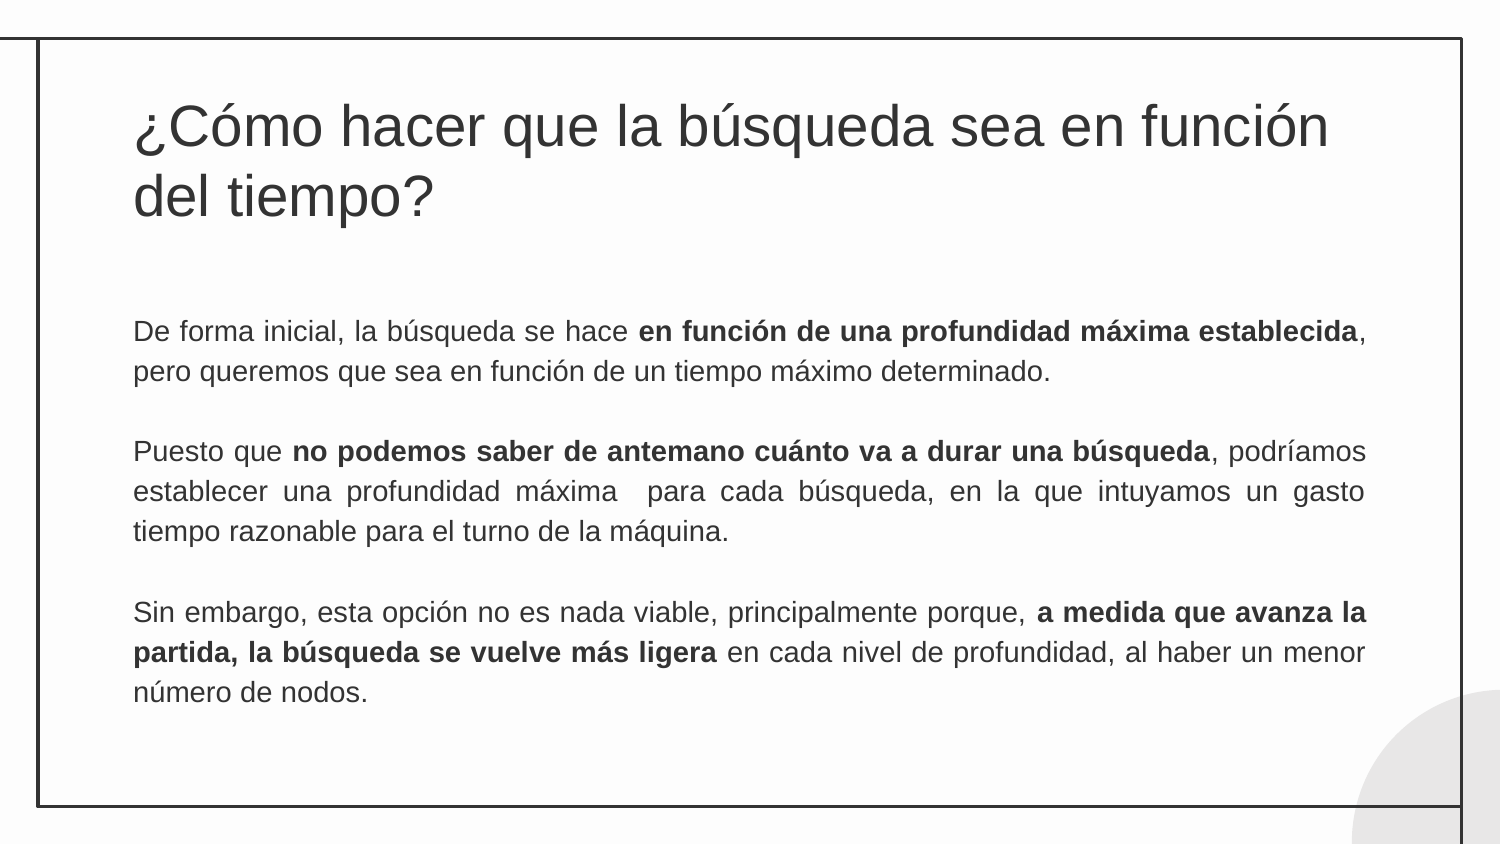

# ¿Cómo hacer que la búsqueda sea en función del tiempo?
De forma inicial, la búsqueda se hace en función de una profundidad máxima establecida, pero queremos que sea en función de un tiempo máximo determinado.

Puesto que no podemos saber de antemano cuánto va a durar una búsqueda, podríamos establecer una profundidad máxima  para cada búsqueda, en la que intuyamos un gasto tiempo razonable para el turno de la máquina.

Sin embargo, esta opción no es nada viable, principalmente porque, a medida que avanza la partida, la búsqueda se vuelve más ligera en cada nivel de profundidad, al haber un menor número de nodos.